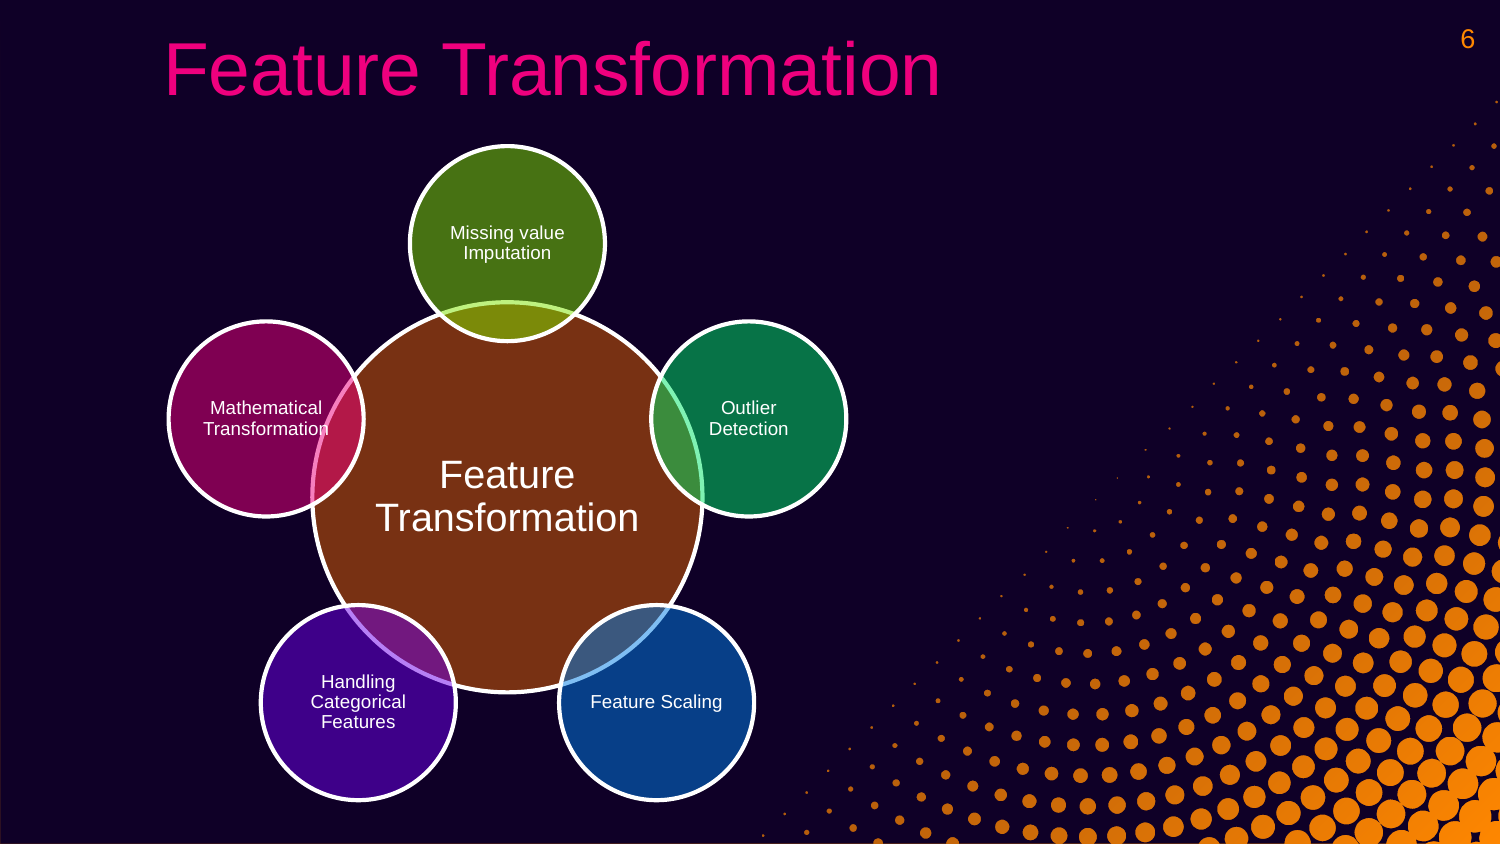

# Feature Transformation
6
Feature Transformation
Missing value Imputation
Outlier Detection
Feature Scaling
Handling Categorical Features
Mathematical Transformation